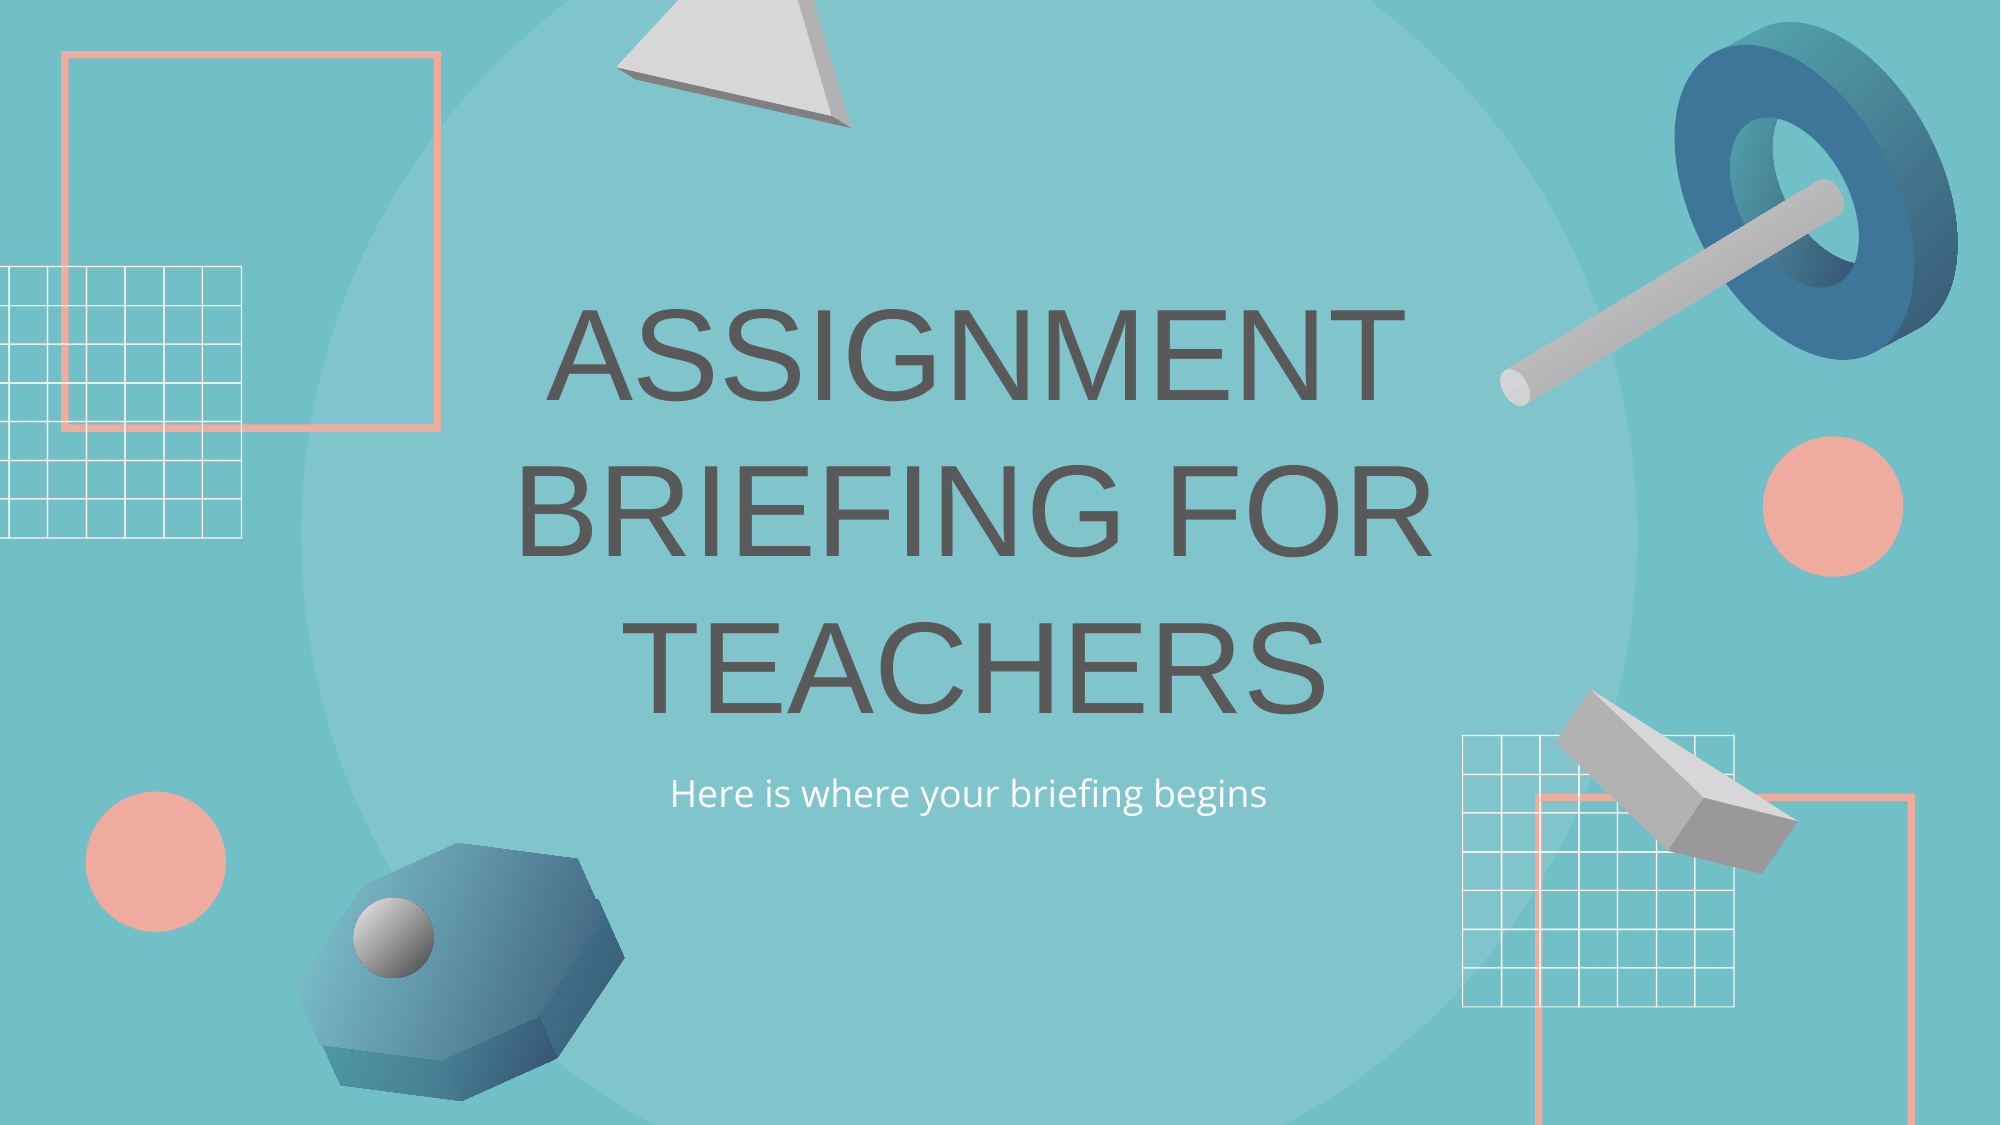

# ASSIGNMENT BRIEFING FOR TEACHERS

Here is where your briefing begins